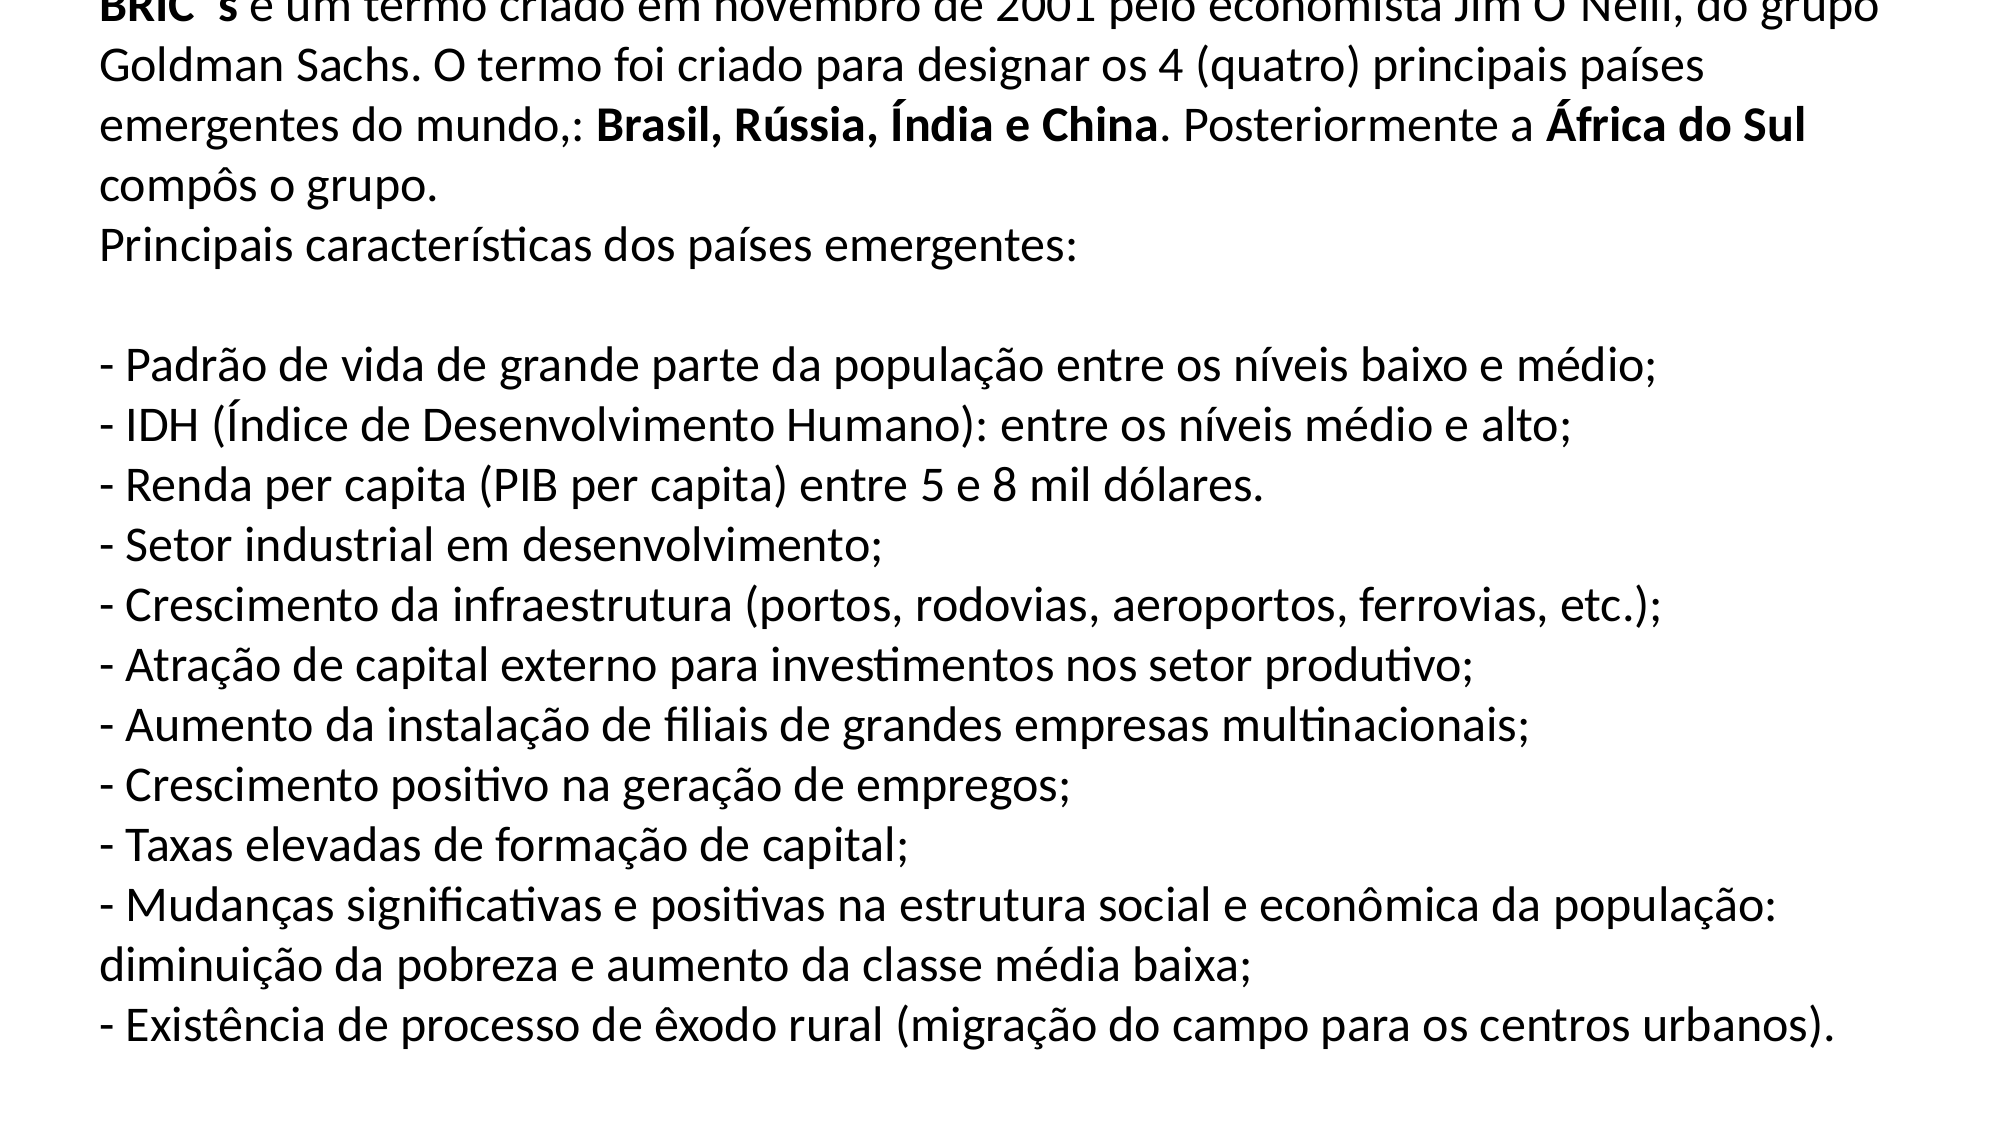

BRIC ‘s é um termo criado em novembro de 2001 pelo economista Jim O´Neill, do grupo Goldman Sachs. O termo foi criado para designar os 4 (quatro) principais países emergentes do mundo,: Brasil, Rússia, Índia e China. Posteriormente a África do Sul compôs o grupo.
Principais características dos países emergentes:

- Padrão de vida de grande parte da população entre os níveis baixo e médio;
- IDH (Índice de Desenvolvimento Humano): entre os níveis médio e alto;
- Renda per capita (PIB per capita) entre 5 e 8 mil dólares.
- Setor industrial em desenvolvimento;
- Crescimento da infraestrutura (portos, rodovias, aeroportos, ferrovias, etc.);
- Atração de capital externo para investimentos nos setor produtivo;
- Aumento da instalação de filiais de grandes empresas multinacionais;
- Crescimento positivo na geração de empregos;
- Taxas elevadas de formação de capital;
- Mudanças significativas e positivas na estrutura social e econômica da população: diminuição da pobreza e aumento da classe média baixa;
- Existência de processo de êxodo rural (migração do campo para os centros urbanos).